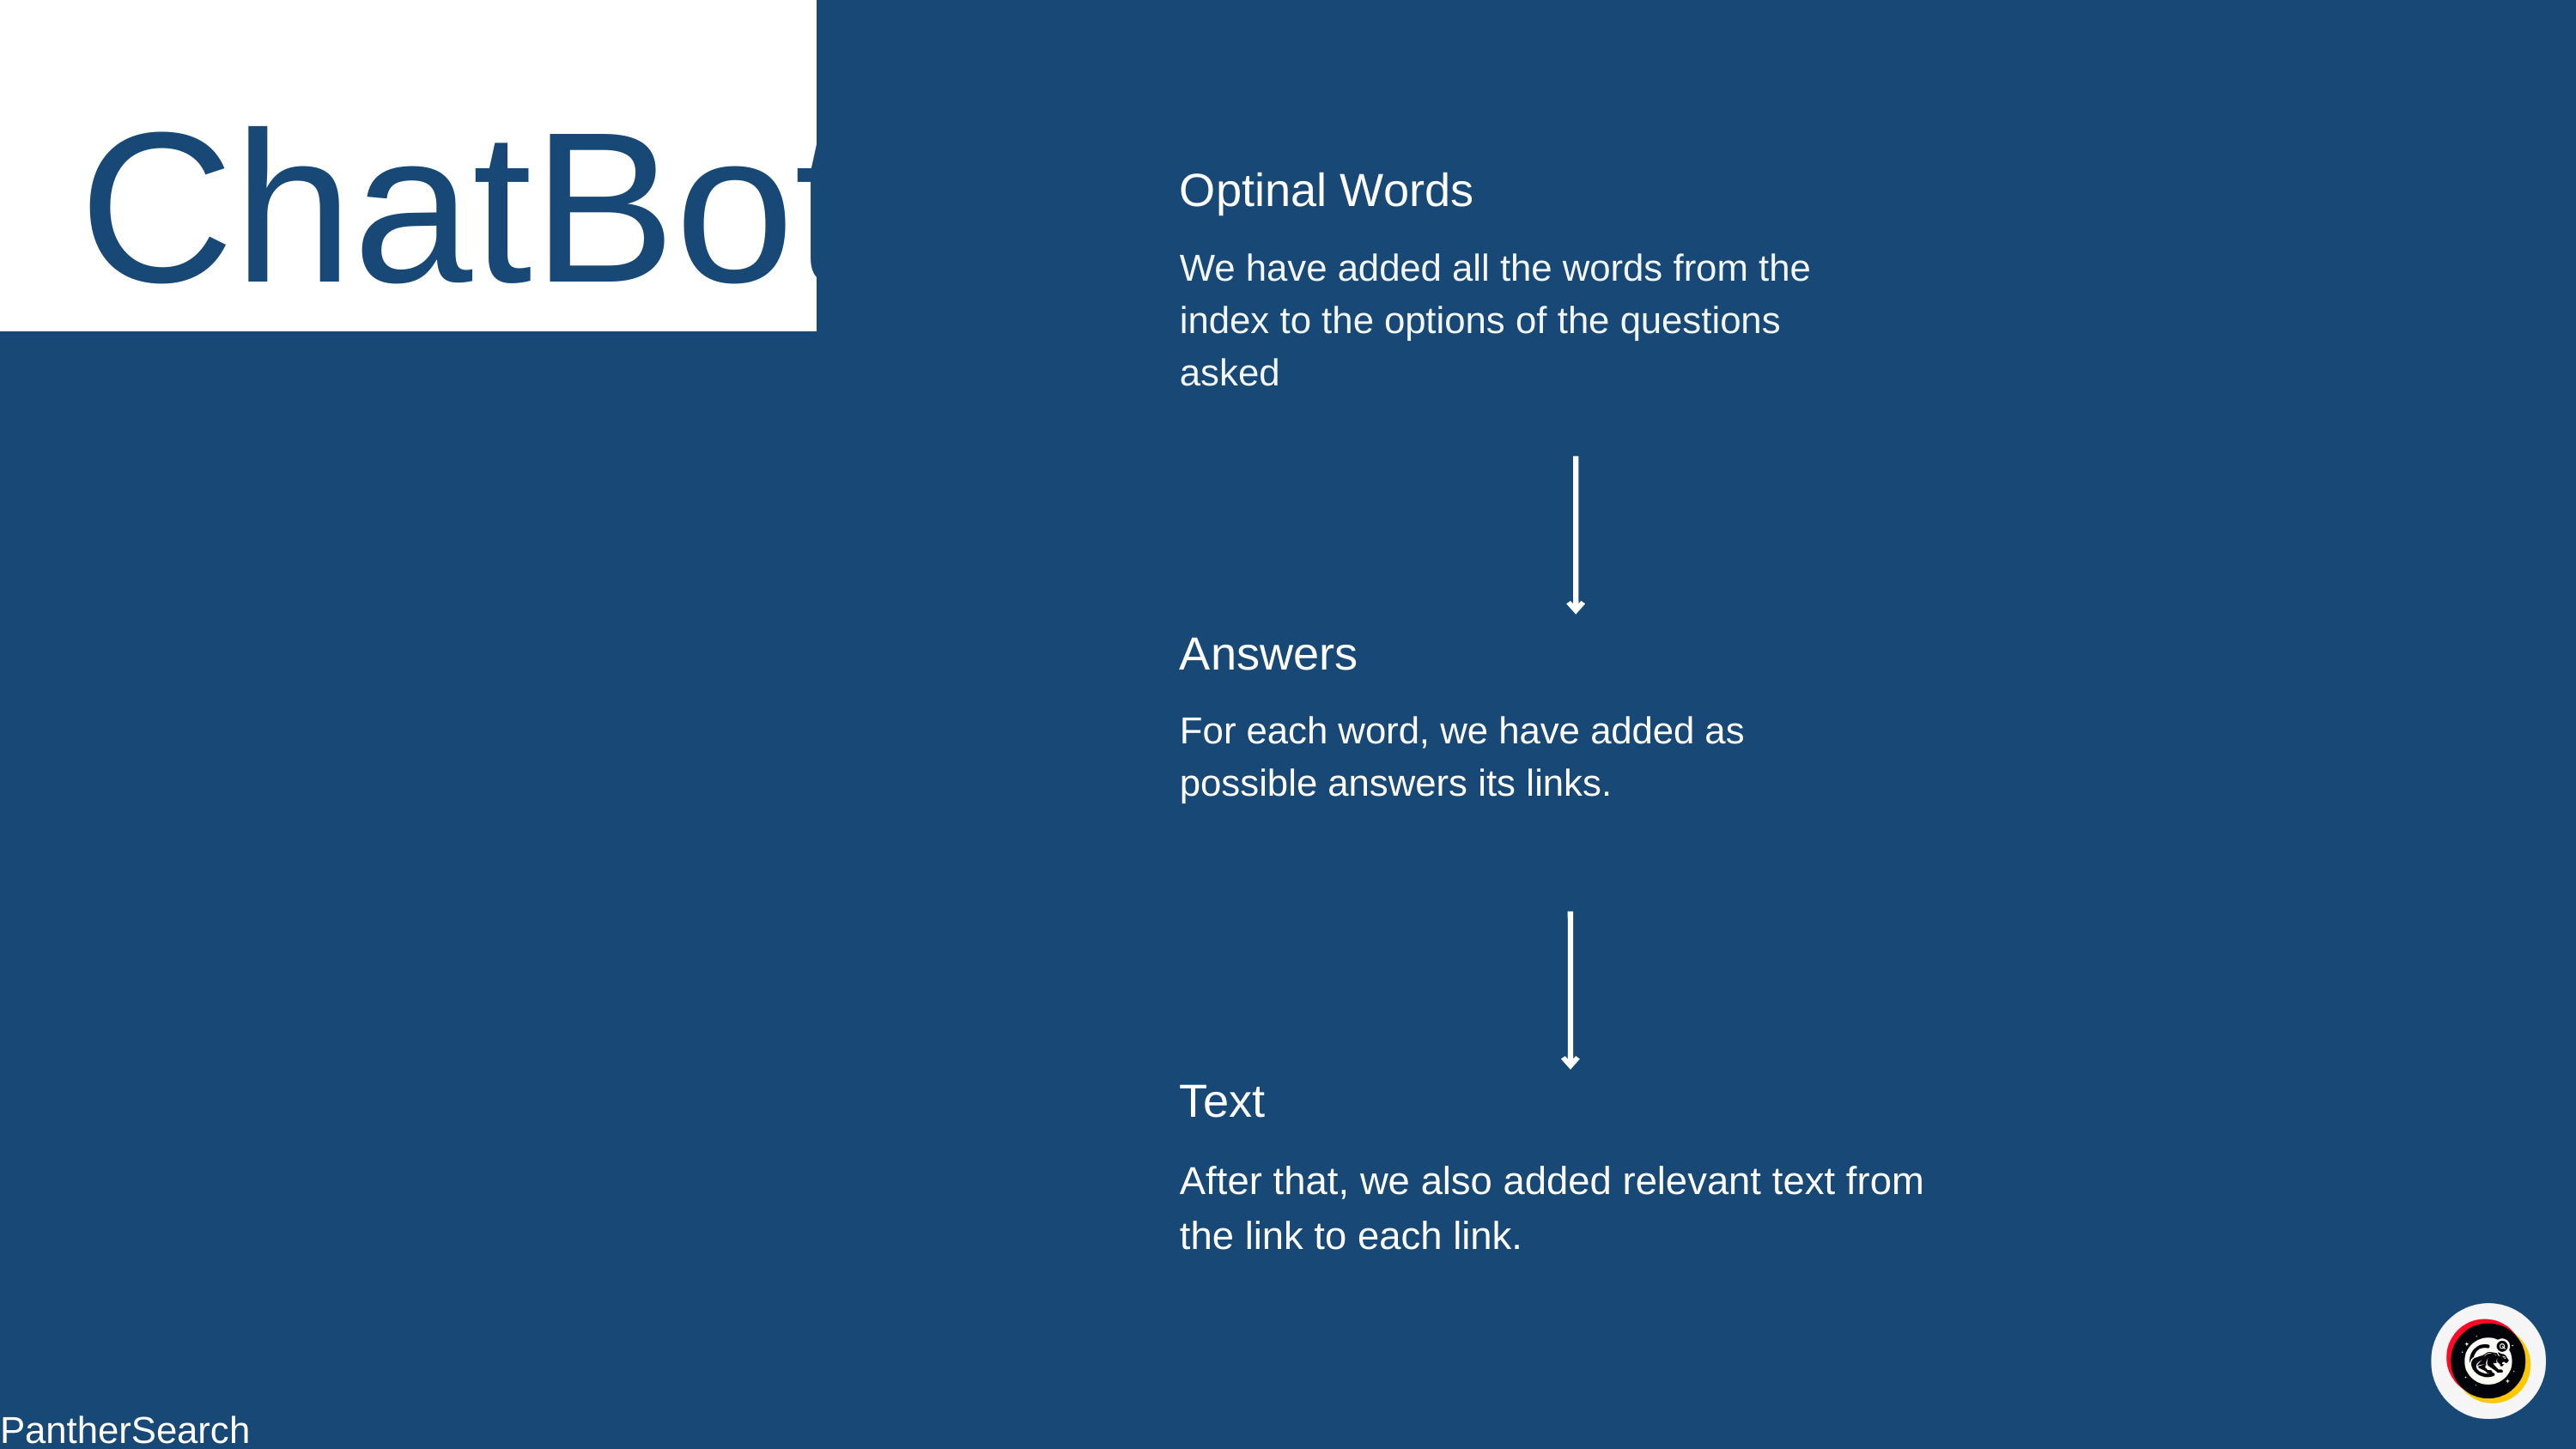

ChatBot
Optinal Words
We have added all the words from the index to the options of the questions asked

Answers
For each word, we have added as possible answers its links.

Text
After that, we also added relevant text from the link to each link.

PantherSearch